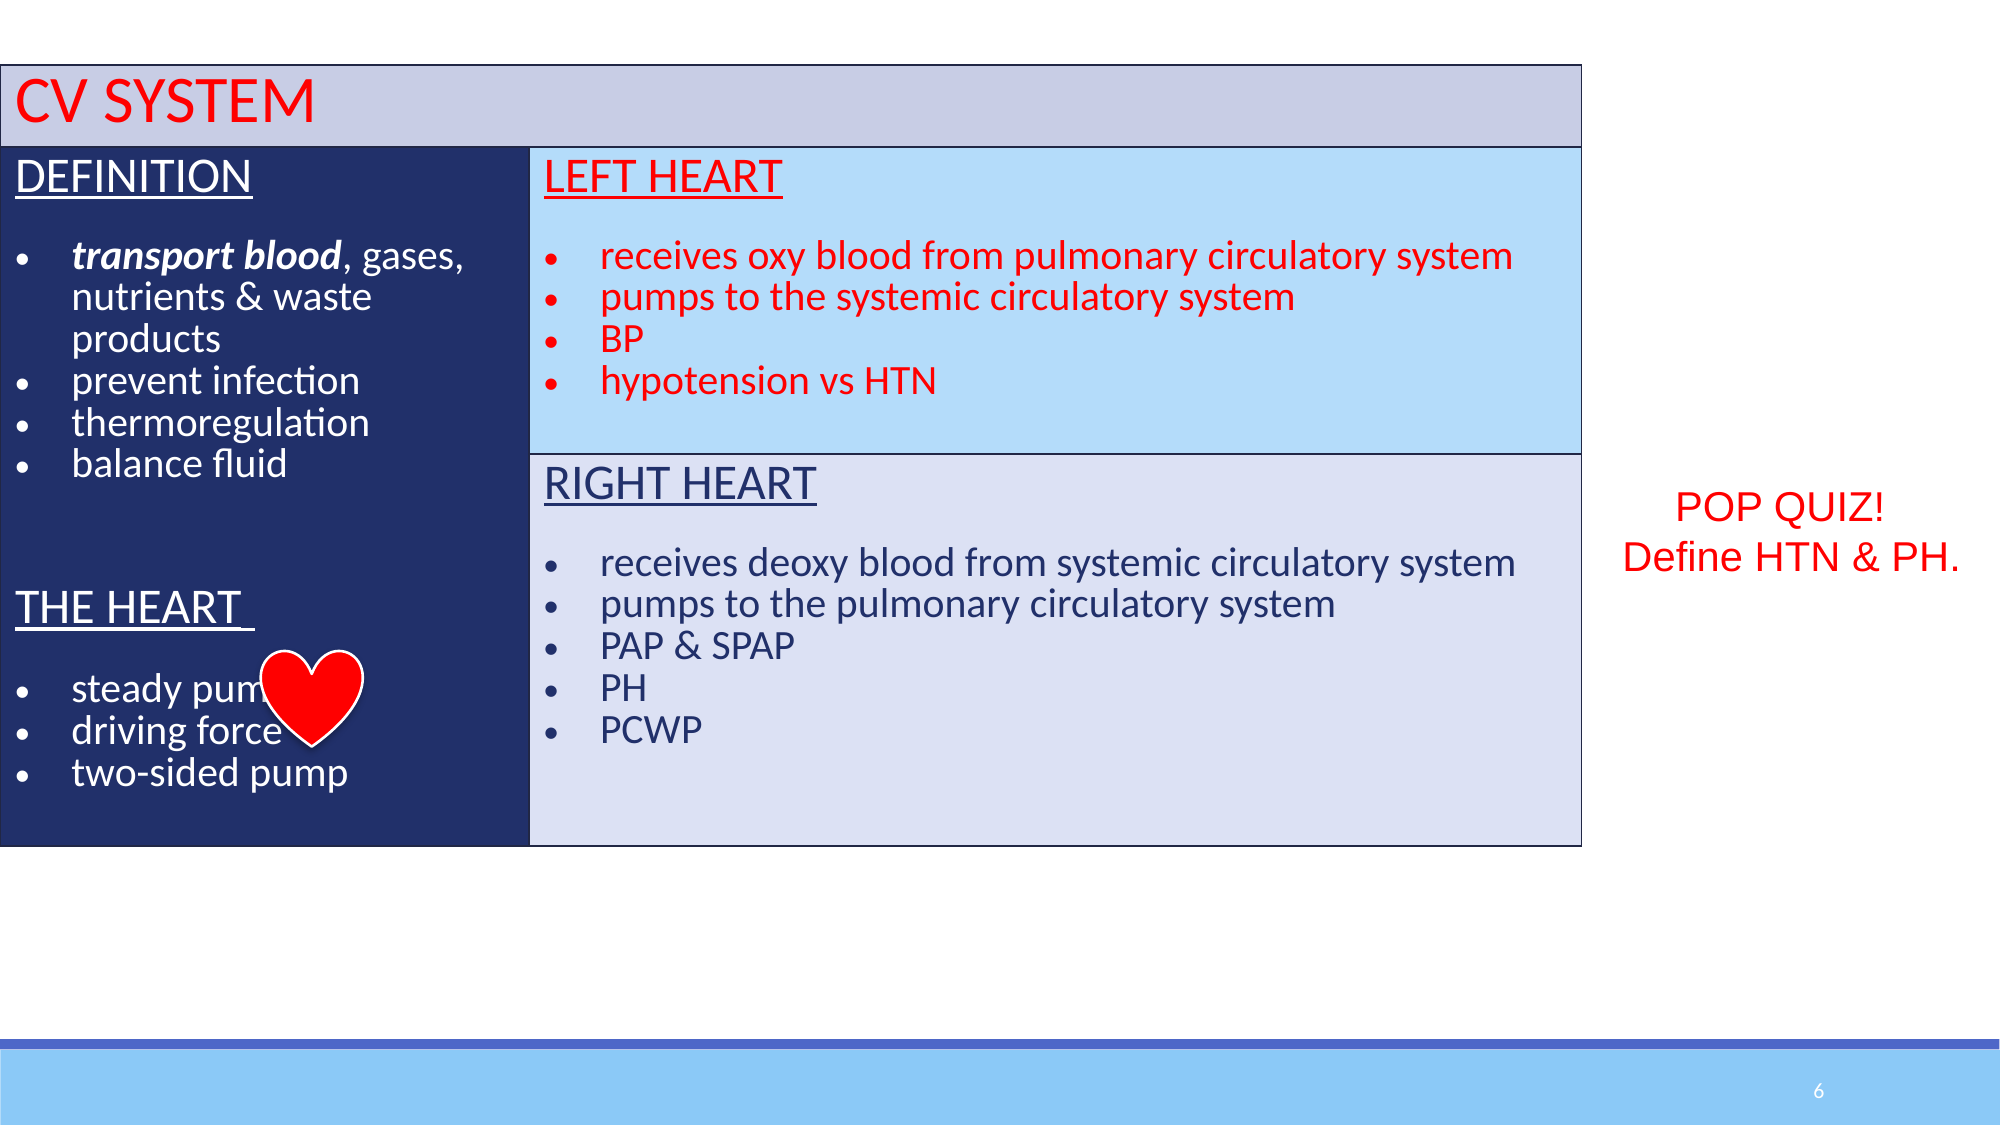

| CV SYSTEM |  |
| --- | --- |
| DEFINITION transport blood, gases, nutrients & waste products prevent infection thermoregulation balance fluid THE HEART steady pumping driving force two-sided pump | LEFT HEART receives oxy blood from pulmonary circulatory system pumps to the systemic circulatory system BP hypotension vs HTN |
|  | RIGHT HEART receives deoxy blood from systemic circulatory system pumps to the pulmonary circulatory system PAP & SPAP PH PCWP |

POP QUIZ!
Define HTN & PH.

6